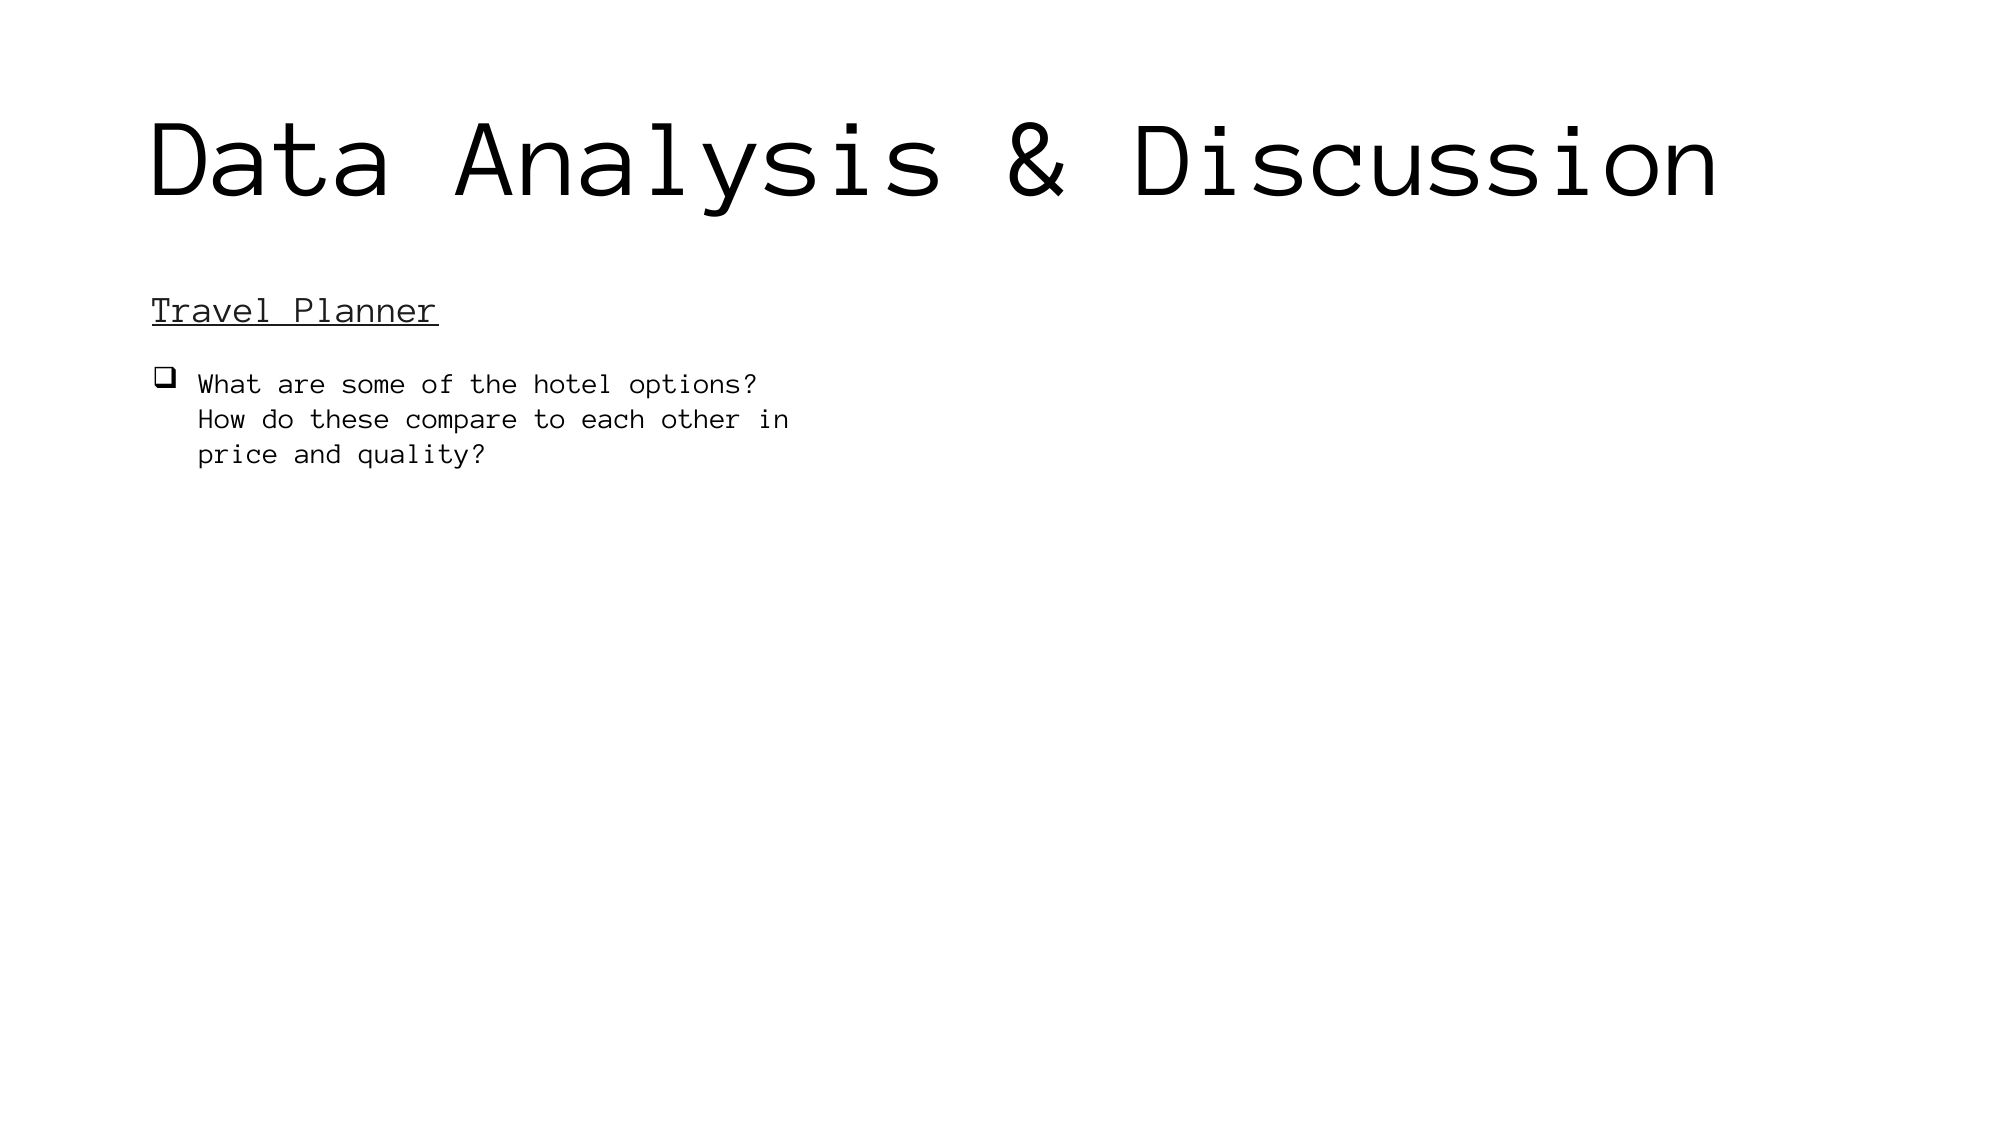

Data Analysis & Discussion
Travel Planner

What are some of the hotel options? How do these compare to each other in price and quality?